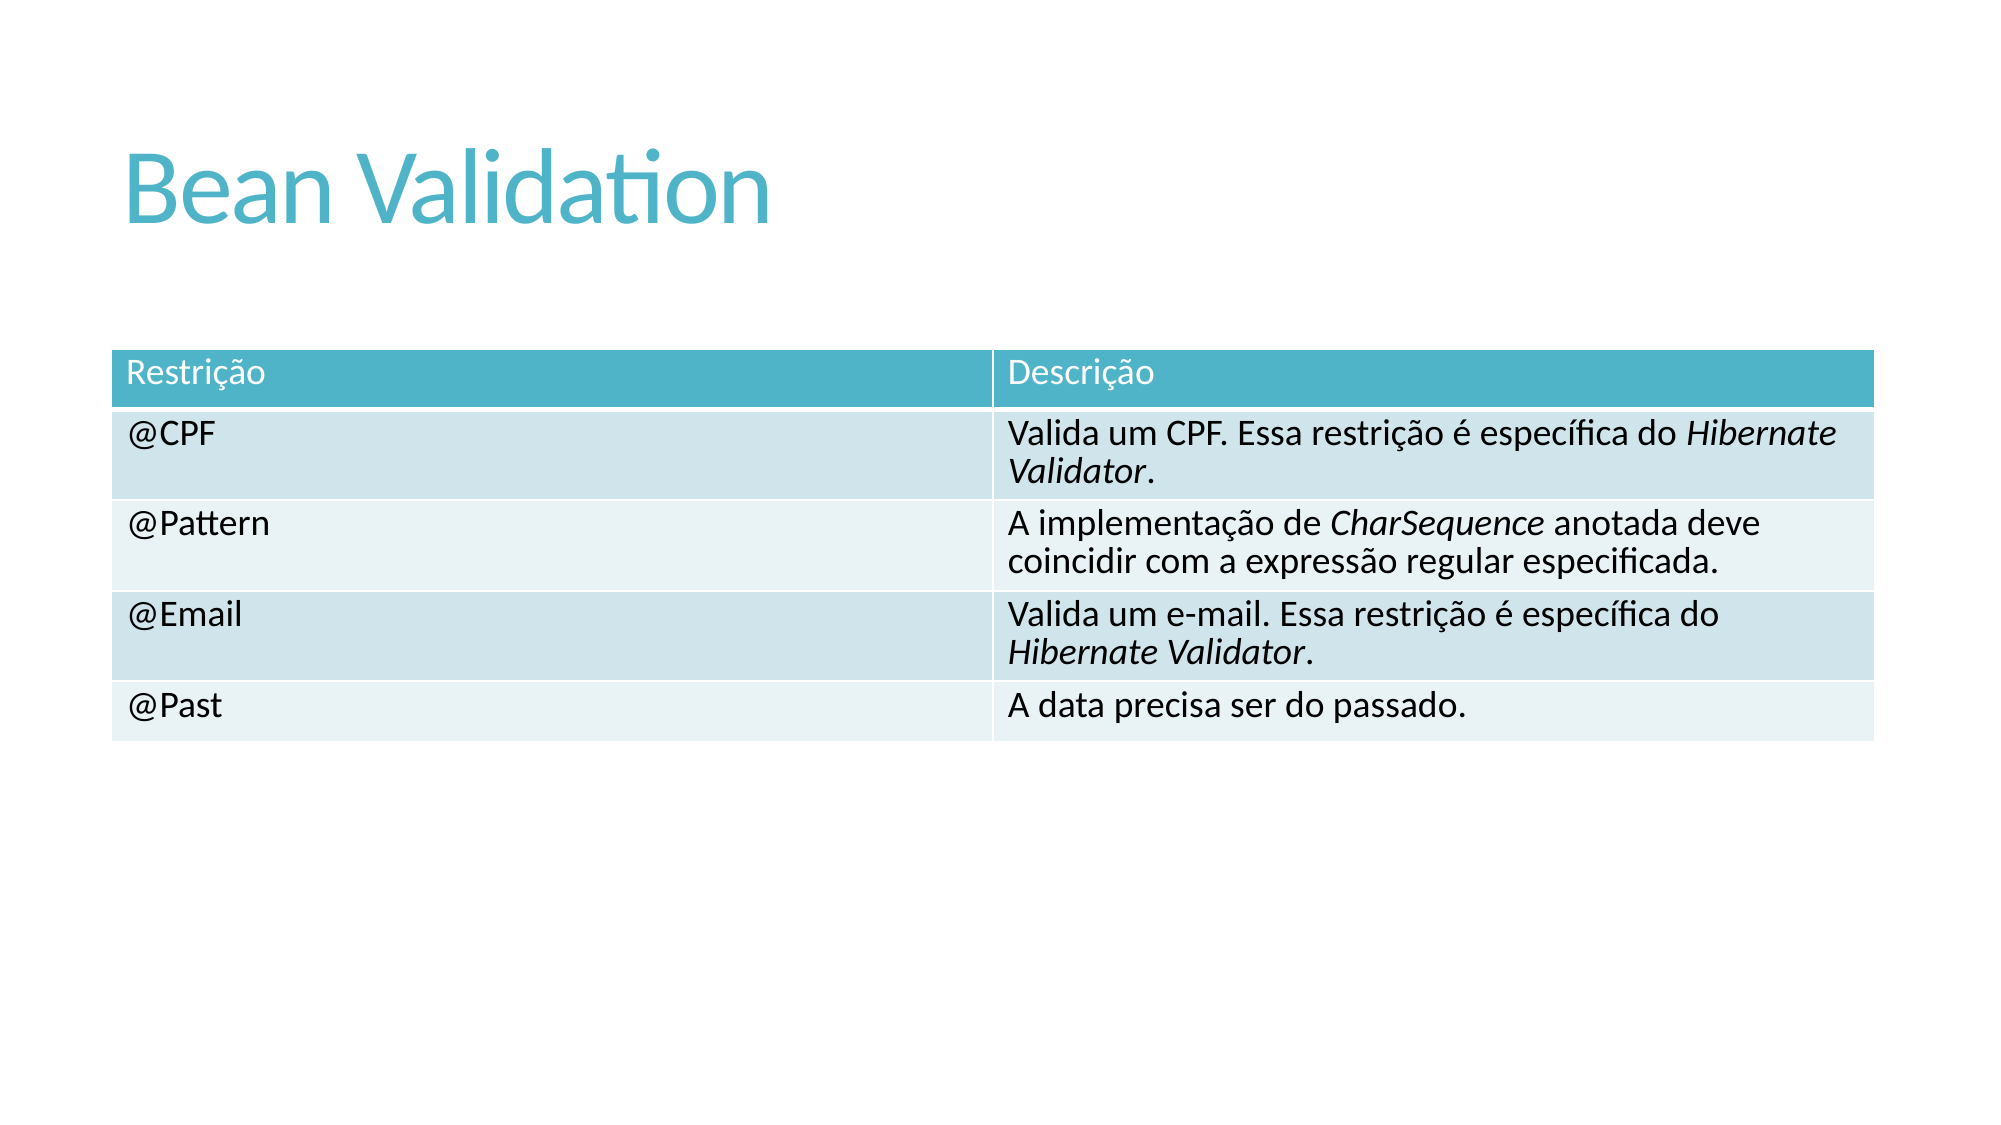

# Bean Validation
| Restrição | Descrição |
| --- | --- |
| @CPF | Valida um CPF. Essa restrição é específica do Hibernate Validator. |
| @Pattern | A implementação de CharSequence anotada deve coincidir com a expressão regular especificada. |
| @Email | Valida um e-mail. Essa restrição é específica do Hibernate Validator. |
| @Past | A data precisa ser do passado. |